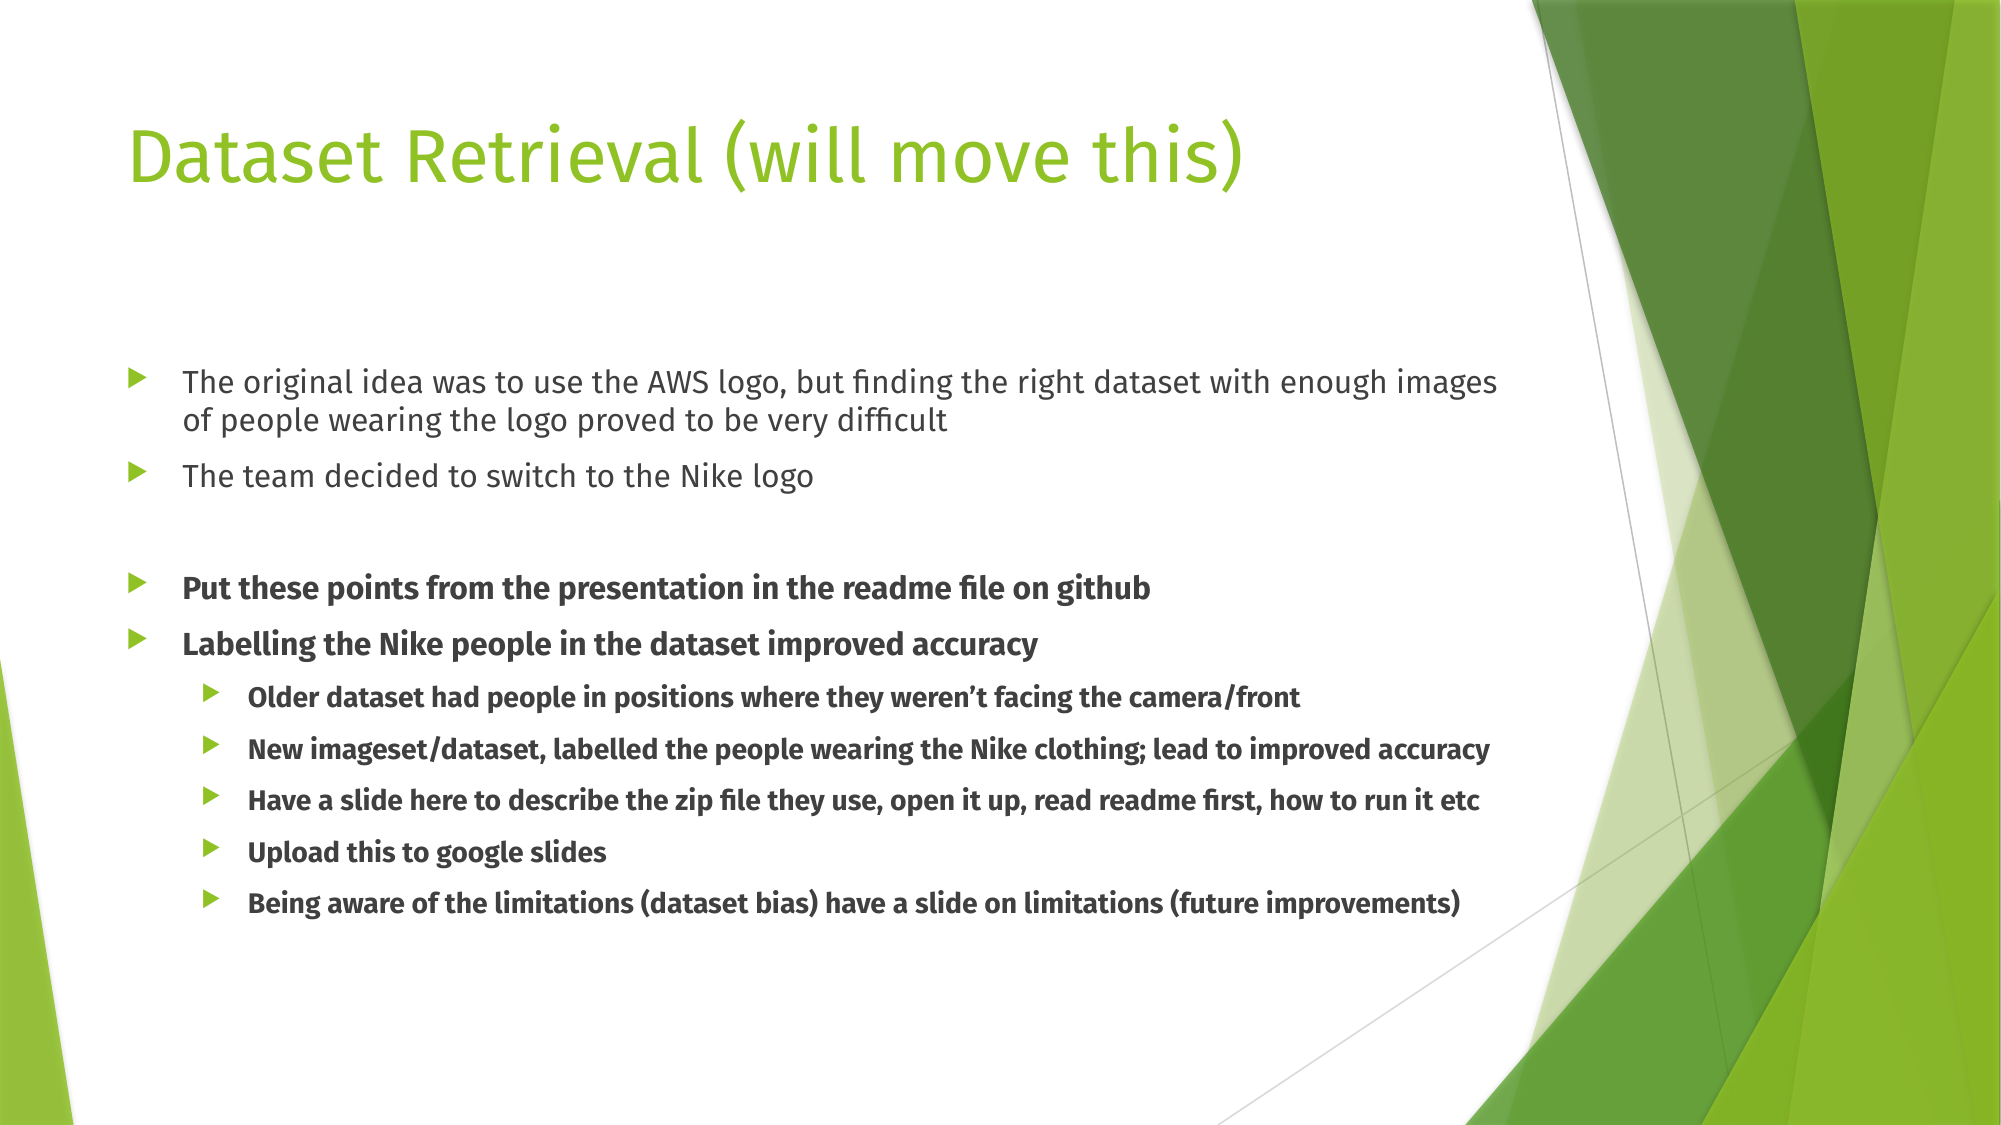

# Dataset Retrieval (will move this)
The original idea was to use the AWS logo, but finding the right dataset with enough images of people wearing the logo proved to be very difficult
The team decided to switch to the Nike logo

Put these points from the presentation in the readme file on github
Labelling the Nike people in the dataset improved accuracy
Older dataset had people in positions where they weren’t facing the camera/front
New imageset/dataset, labelled the people wearing the Nike clothing; lead to improved accuracy
Have a slide here to describe the zip file they use, open it up, read readme first, how to run it etc
Upload this to google slides
Being aware of the limitations (dataset bias) have a slide on limitations (future improvements)